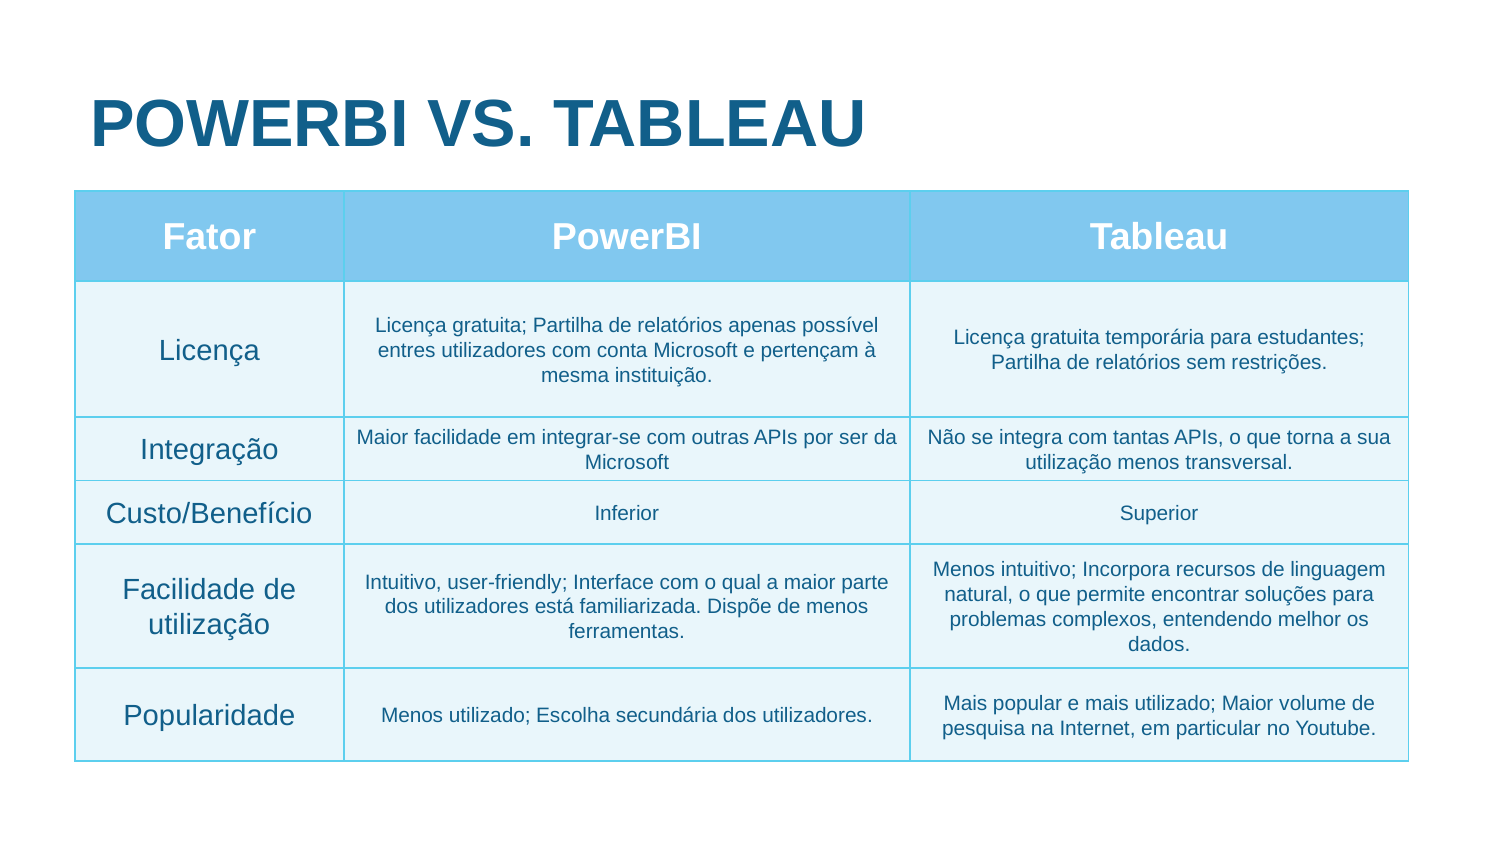

# POWERBI VS. TABLEAU
| Fator | PowerBI | Tableau |
| --- | --- | --- |
| Licença | Licença gratuita; Partilha de relatórios apenas possível entres utilizadores com conta Microsoft e pertençam à mesma instituição. | Licença gratuita temporária para estudantes; Partilha de relatórios sem restrições. |
| Integração | Maior facilidade em integrar-se com outras APIs por ser da Microsoft | Não se integra com tantas APIs, o que torna a sua utilização menos transversal. |
| Custo/Benefício | Inferior | Superior |
| Facilidade de utilização | Intuitivo, user-friendly; Interface com o qual a maior parte dos utilizadores está familiarizada. Dispõe de menos ferramentas. | Menos intuitivo; Incorpora recursos de linguagem natural, o que permite encontrar soluções para problemas complexos, entendendo melhor os dados. |
| Popularidade | Menos utilizado; Escolha secundária dos utilizadores. | Mais popular e mais utilizado; Maior volume de pesquisa na Internet, em particular no Youtube. |